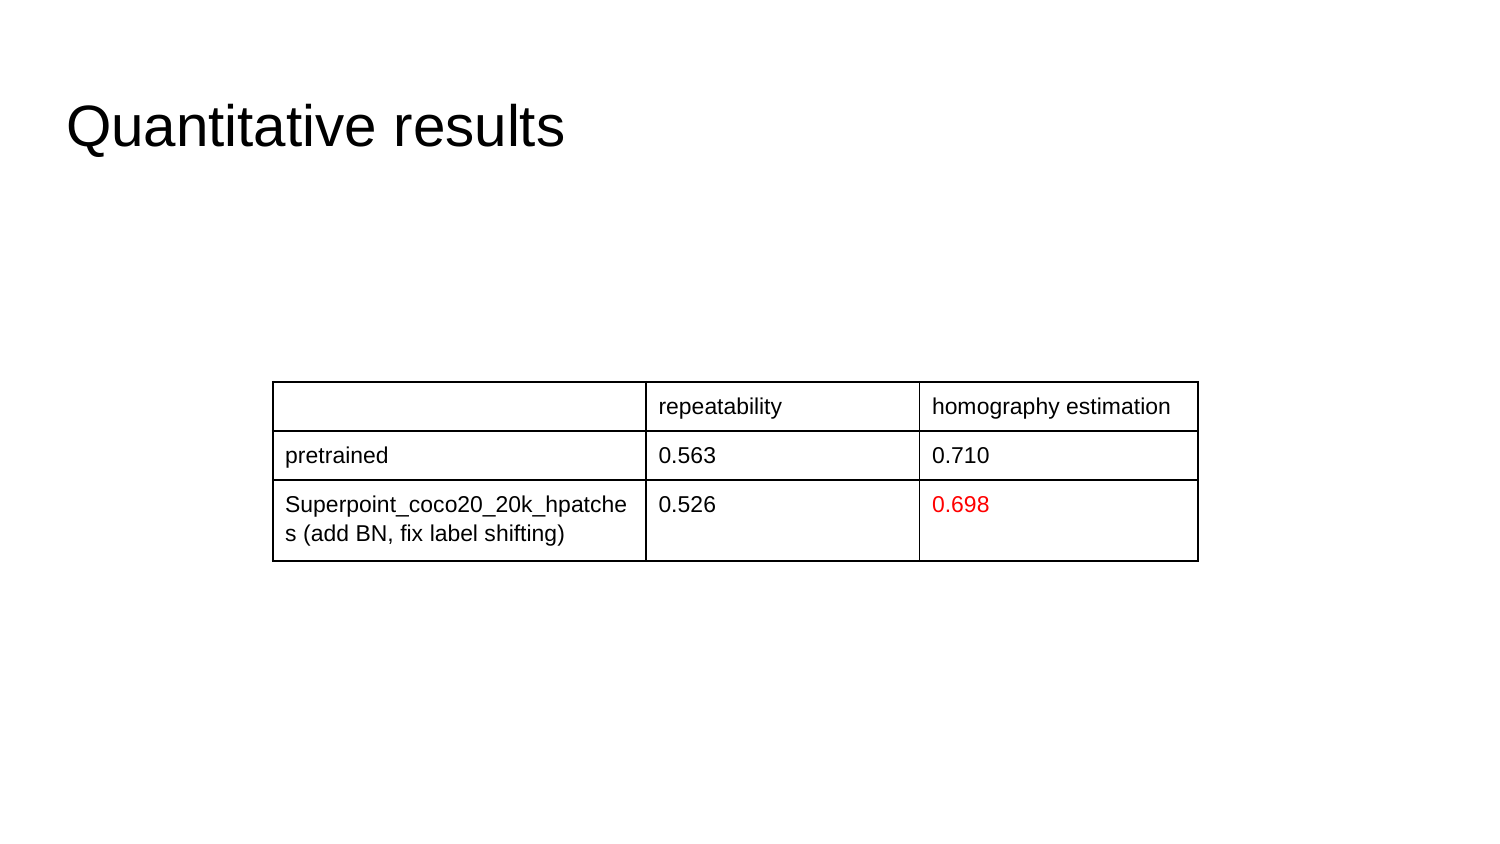

# Quantitative results

|  | repeatability | homography estimation |
| --- | --- | --- |
| pretrained | 0.563 | 0.710 |
| Superpoint\_coco20\_20k\_hpatches (add BN, fix label shifting) | 0.526 | 0.698 |